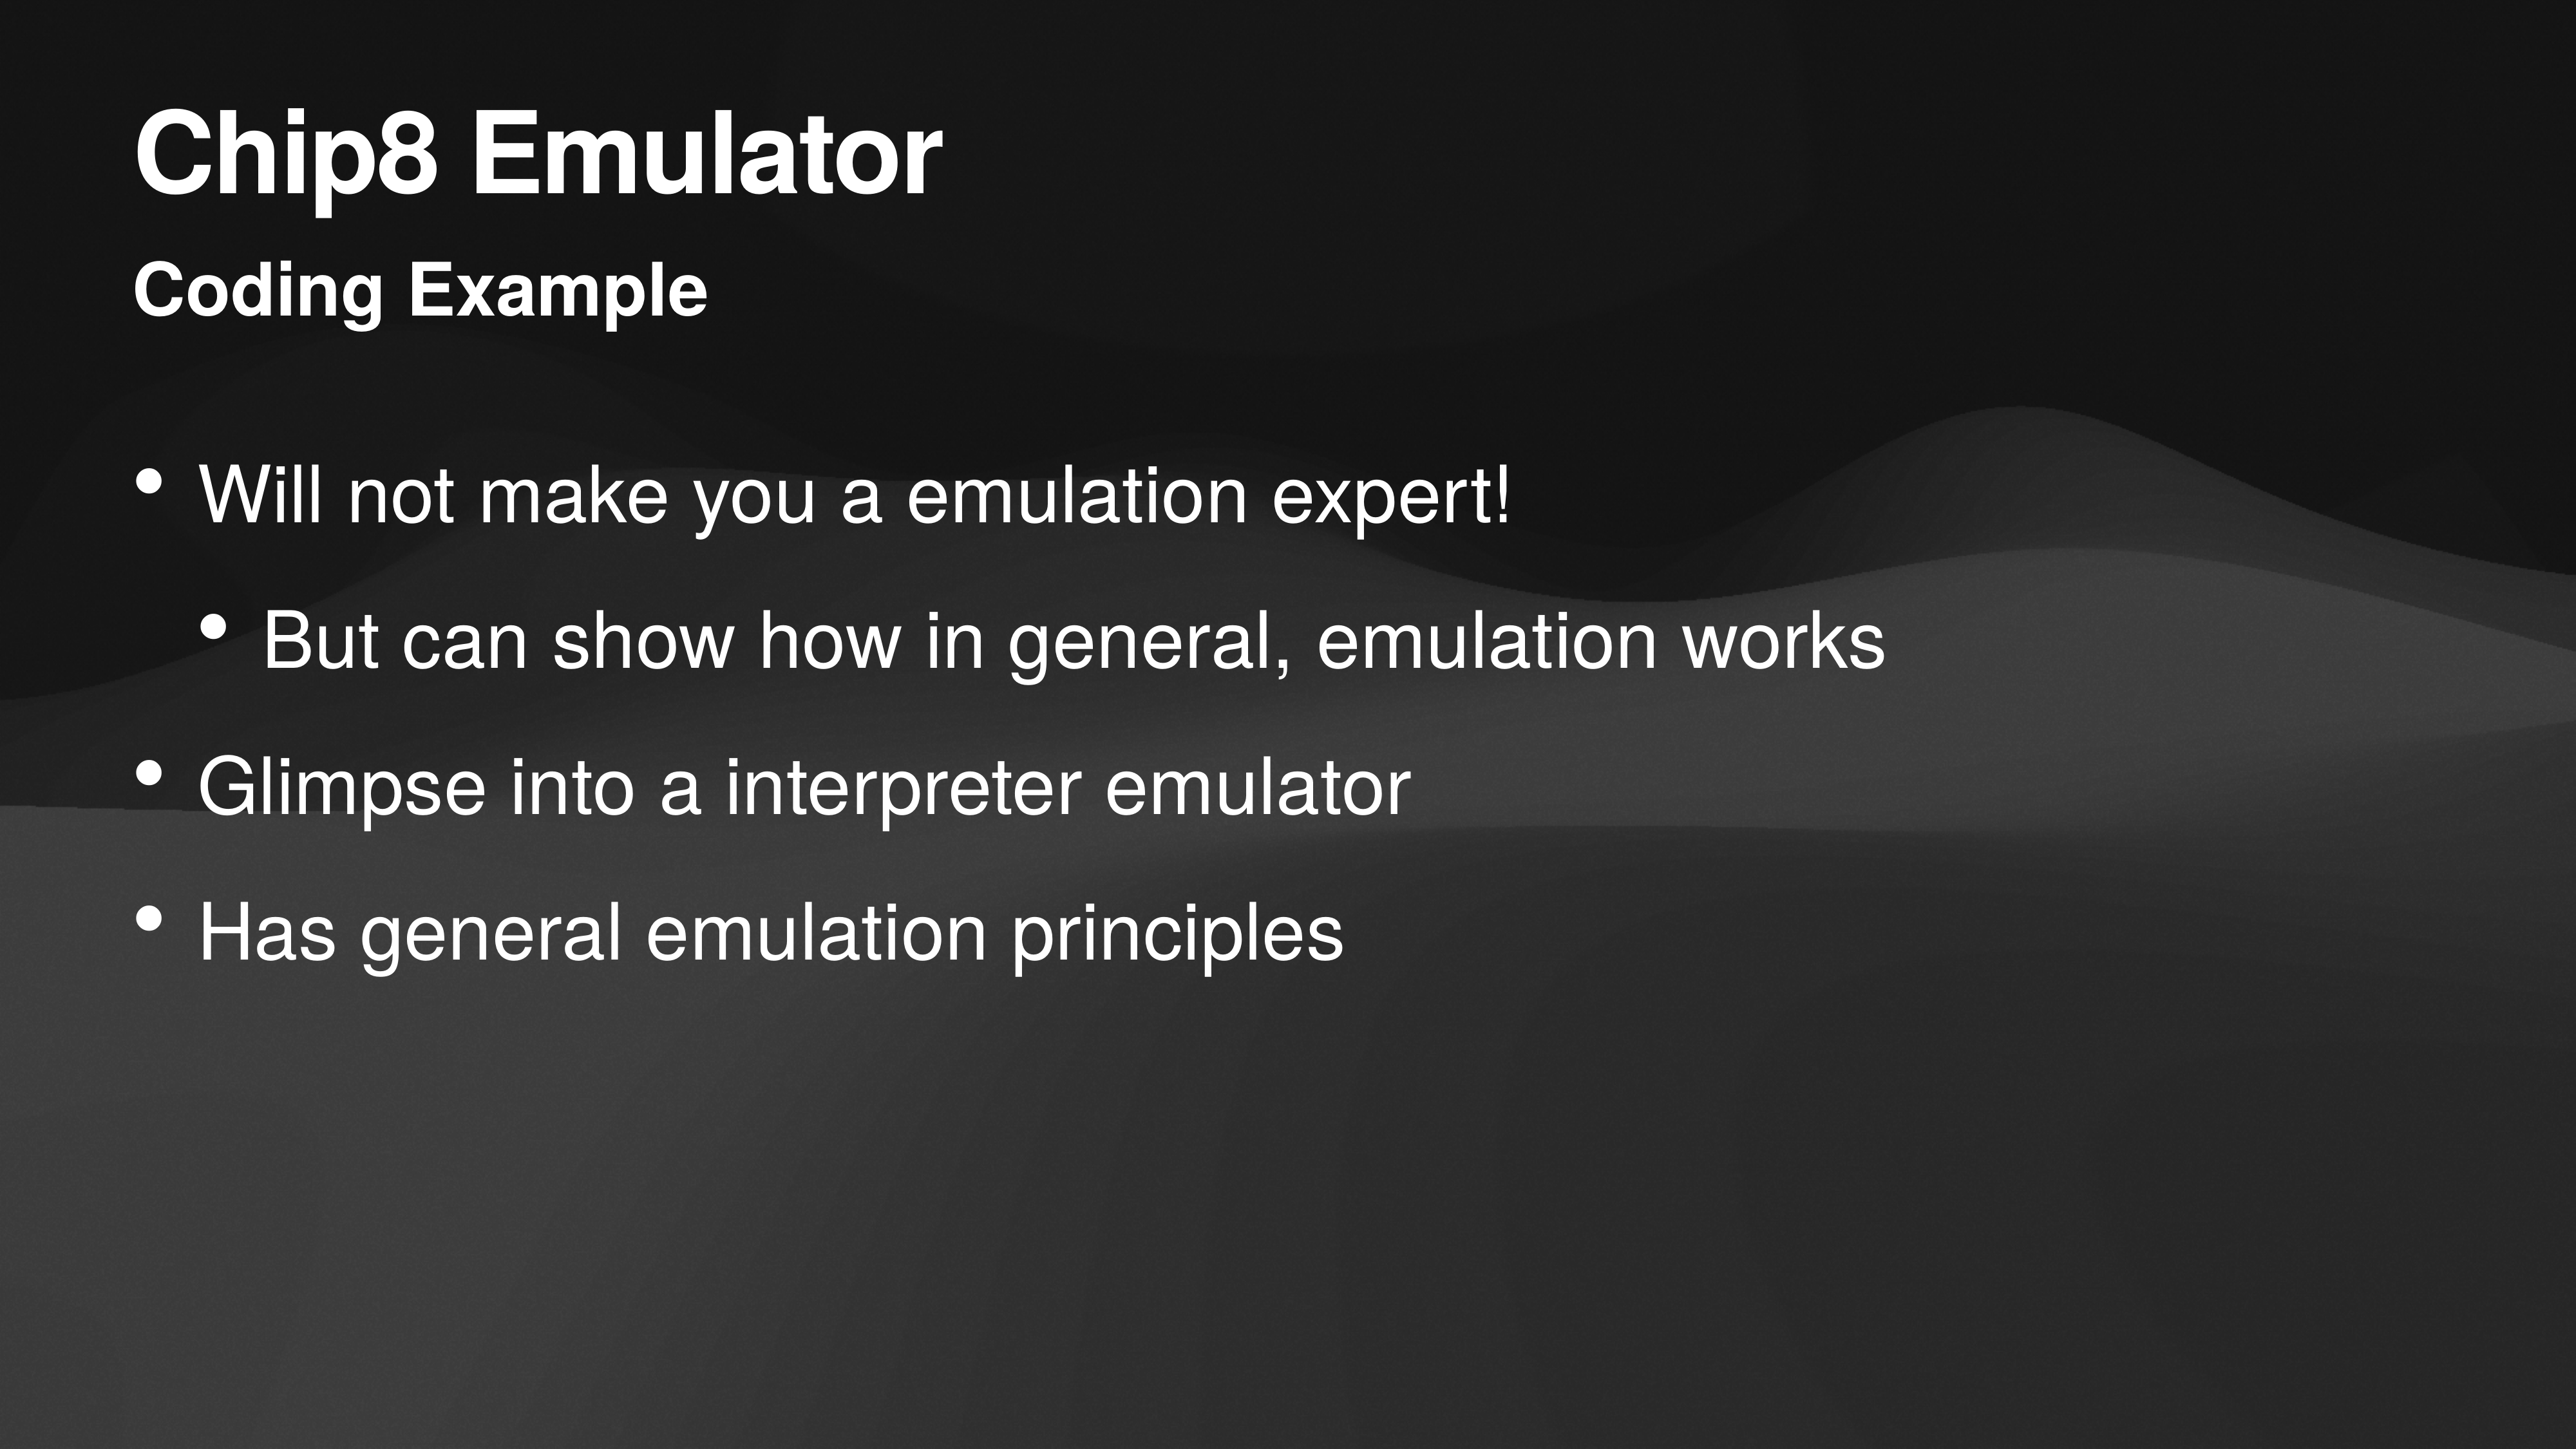

# Chip8 Emulator
Coding Example
Will not make you a emulation expert!
But can show how in general, emulation works
Glimpse into a interpreter emulator
Has general emulation principles